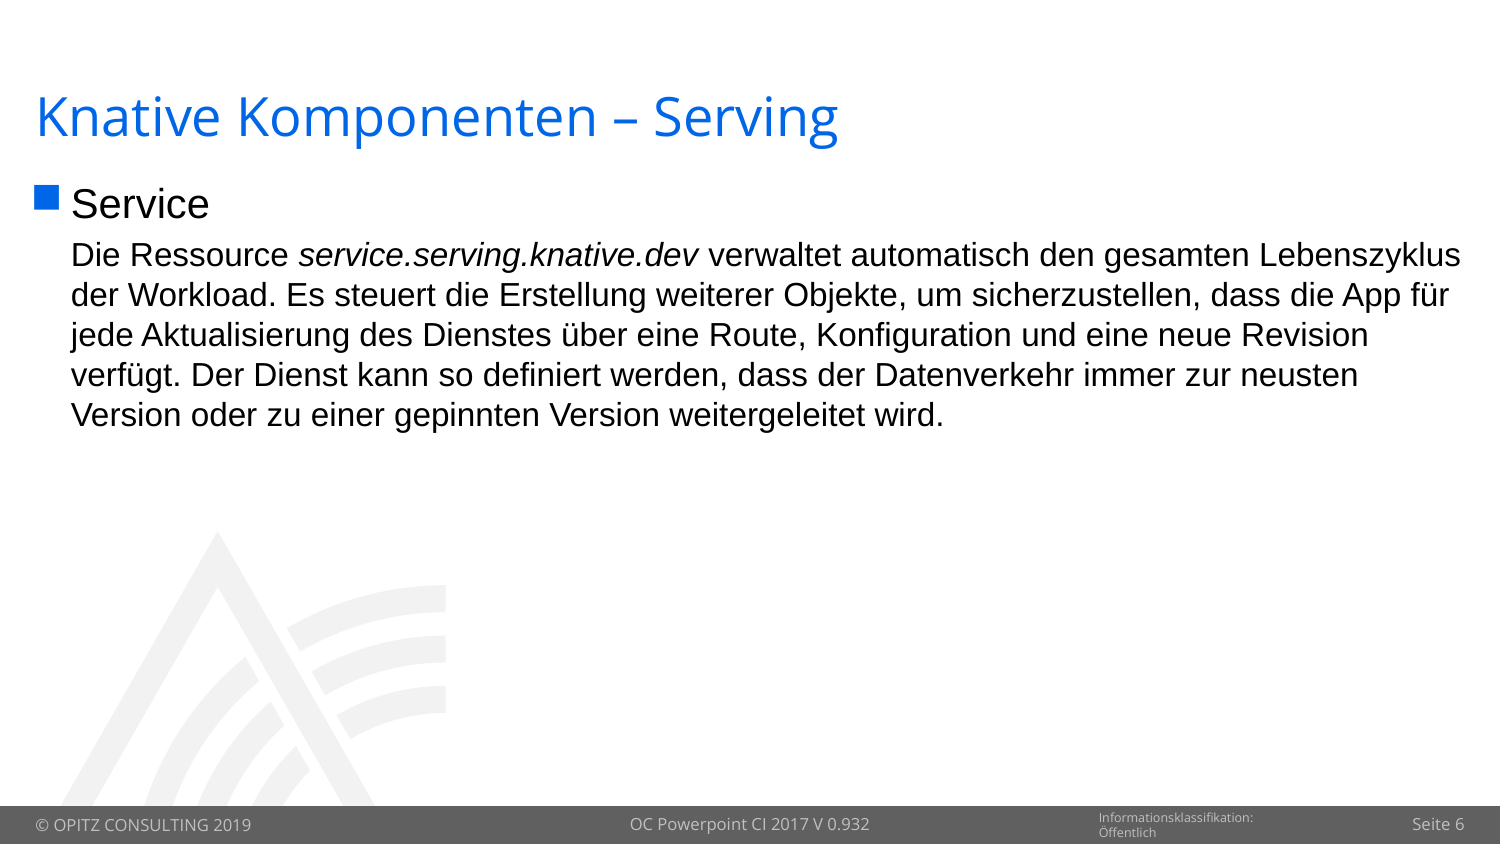

# Knative Komponenten – Serving
Service
Die Ressource service.serving.knative.dev verwaltet automatisch den gesamten Lebenszyklus der Workload. Es steuert die Erstellung weiterer Objekte, um sicherzustellen, dass die App für jede Aktualisierung des Dienstes über eine Route, Konfiguration und eine neue Revision verfügt. Der Dienst kann so definiert werden, dass der Datenverkehr immer zur neusten Version oder zu einer gepinnten Version weitergeleitet wird.

OC Powerpoint CI 2017 V 0.932
Seite 6